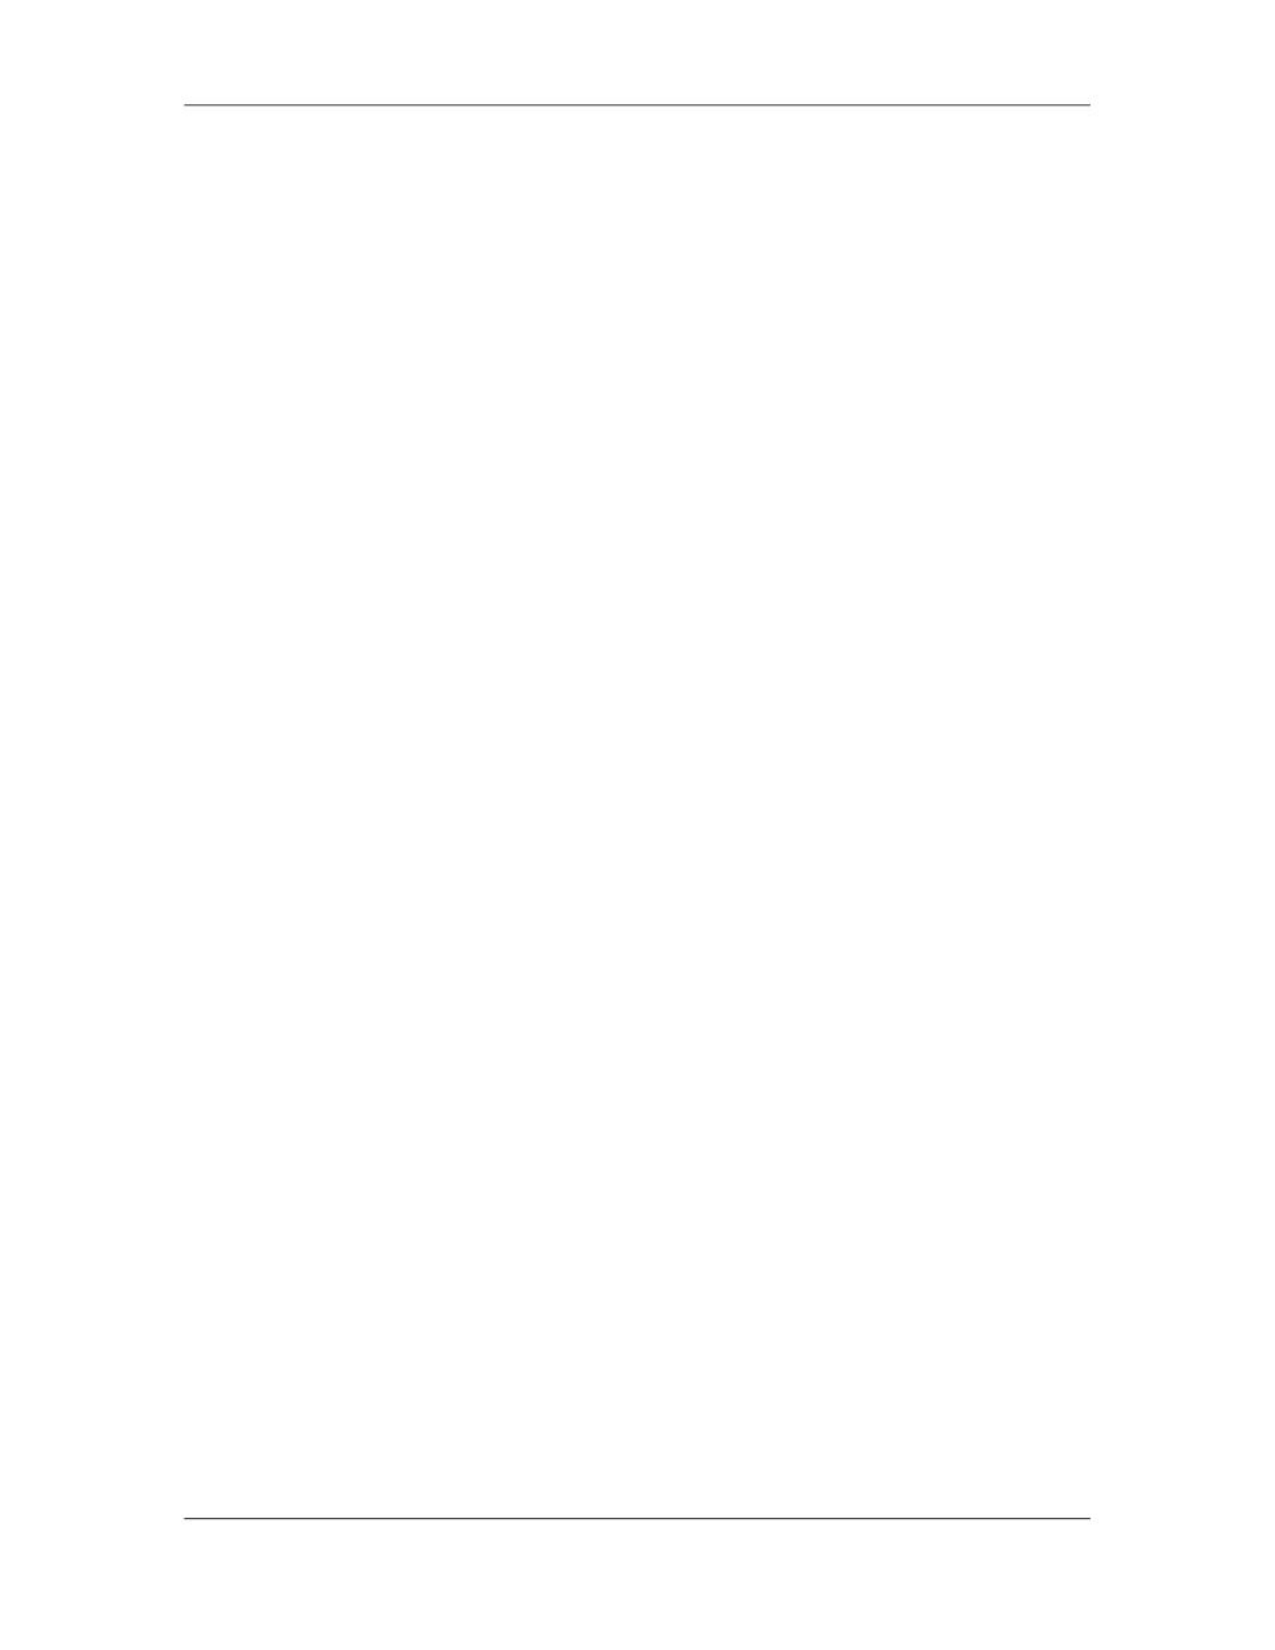

Software Project Management (CS615)

																																																																																																																								– 						The bibliography contains references to all documents that relate to the
																																																																																																																																							software. These include other software engineering documentation,

																																																																																																																																							technical references, vendor literature, and; standards.
																																																																																																																								– 						The appendix contains information that supplements the specifications.

																																																																																																																																							Tabular data, detailed description of algorithms, charts, graphs and other
																																																																																																																																							material, are presented as appendixes.

																																																																																																									In many cases the Software Requirements Specification may be accompanied by

																																																																																																									an executable prototype (which in some cases may replace the specification), a
																																																																																																									paper prototype or a Preliminary User's Manual. The Preliminary Users Manual

																																																																																																									presents the software as a black box: That is, heavy emphasis is placed on user
																																																																																																									input and the resultant output. The manual can serve as a valuable tool for

																																																																																																									uncovering problems at the human/machine interface.

																																																																																										⇒					Review

																																																																																																									A review of the Software Requirements Specification (and/or prototype) is

																																																																																																									conducted by both the software developer and the customer.

																																																																																																									Extreme care should be taken in conducting the review because the specification

																																																																																																									forms the foundation of the development phase.

																																																																																																									The review is first conducted at a macroscopic level; that is, reviewers attempt to

																																																																																																									ensure that the specification is complete, consistent, and accurate when the overall

																																																																																																									information, functional, and behavioral domains; are considered. However, to

																																																																																																									fully explore each of these domains, the review becomes more detailed,

																																																																																																									examining not only broad descriptions but the way in which requirements are

																																																																																																									worded. For example, when specifications contain "vague terms" (e.g., some,

																																																																																																									sometimes, often, usual ordinarily, most, or mostly), the reviewer should flag the

																																																																																																									statements for further clarification.

																																																																																																									Once the review is complete, the Software Requirements Specification is "signed-

																																																																																																									off by both the customer and the developer. The specification becomes a

																																																																																																									"contract" for software development. Requests for changes in requirements after

																																																																																																									the specification is finalized will not be eliminated. But the customer should note

																																																																																																									that each after- the-fact change is an extension of software scope and therefore

																																																																																																									can increase cost, and/or protract the schedule.

																																																																																																									Even with the best review procedures in place, a number of common specification

																																																																																																									problems persist. The specification is difficult to "test" in any meaningful way,

																																																																																																									and therefore inconsistency or omissions may pass unnoticed. During the review,

																																																																																																									changes to the specification may be recommended. It can be extremely difficult to

																																																																																																									assess the global impact of a change; that is, how a change in one function affects

																																																																																																									requirements for other functions. Modem software engineering environments

																																																																																																									incorporate CASE tools that have been developed to help solve these problems.

																																																																																						                                                                                                                                 106

																																																																																																																																																																																						© Copyright Virtual University of Pakistan